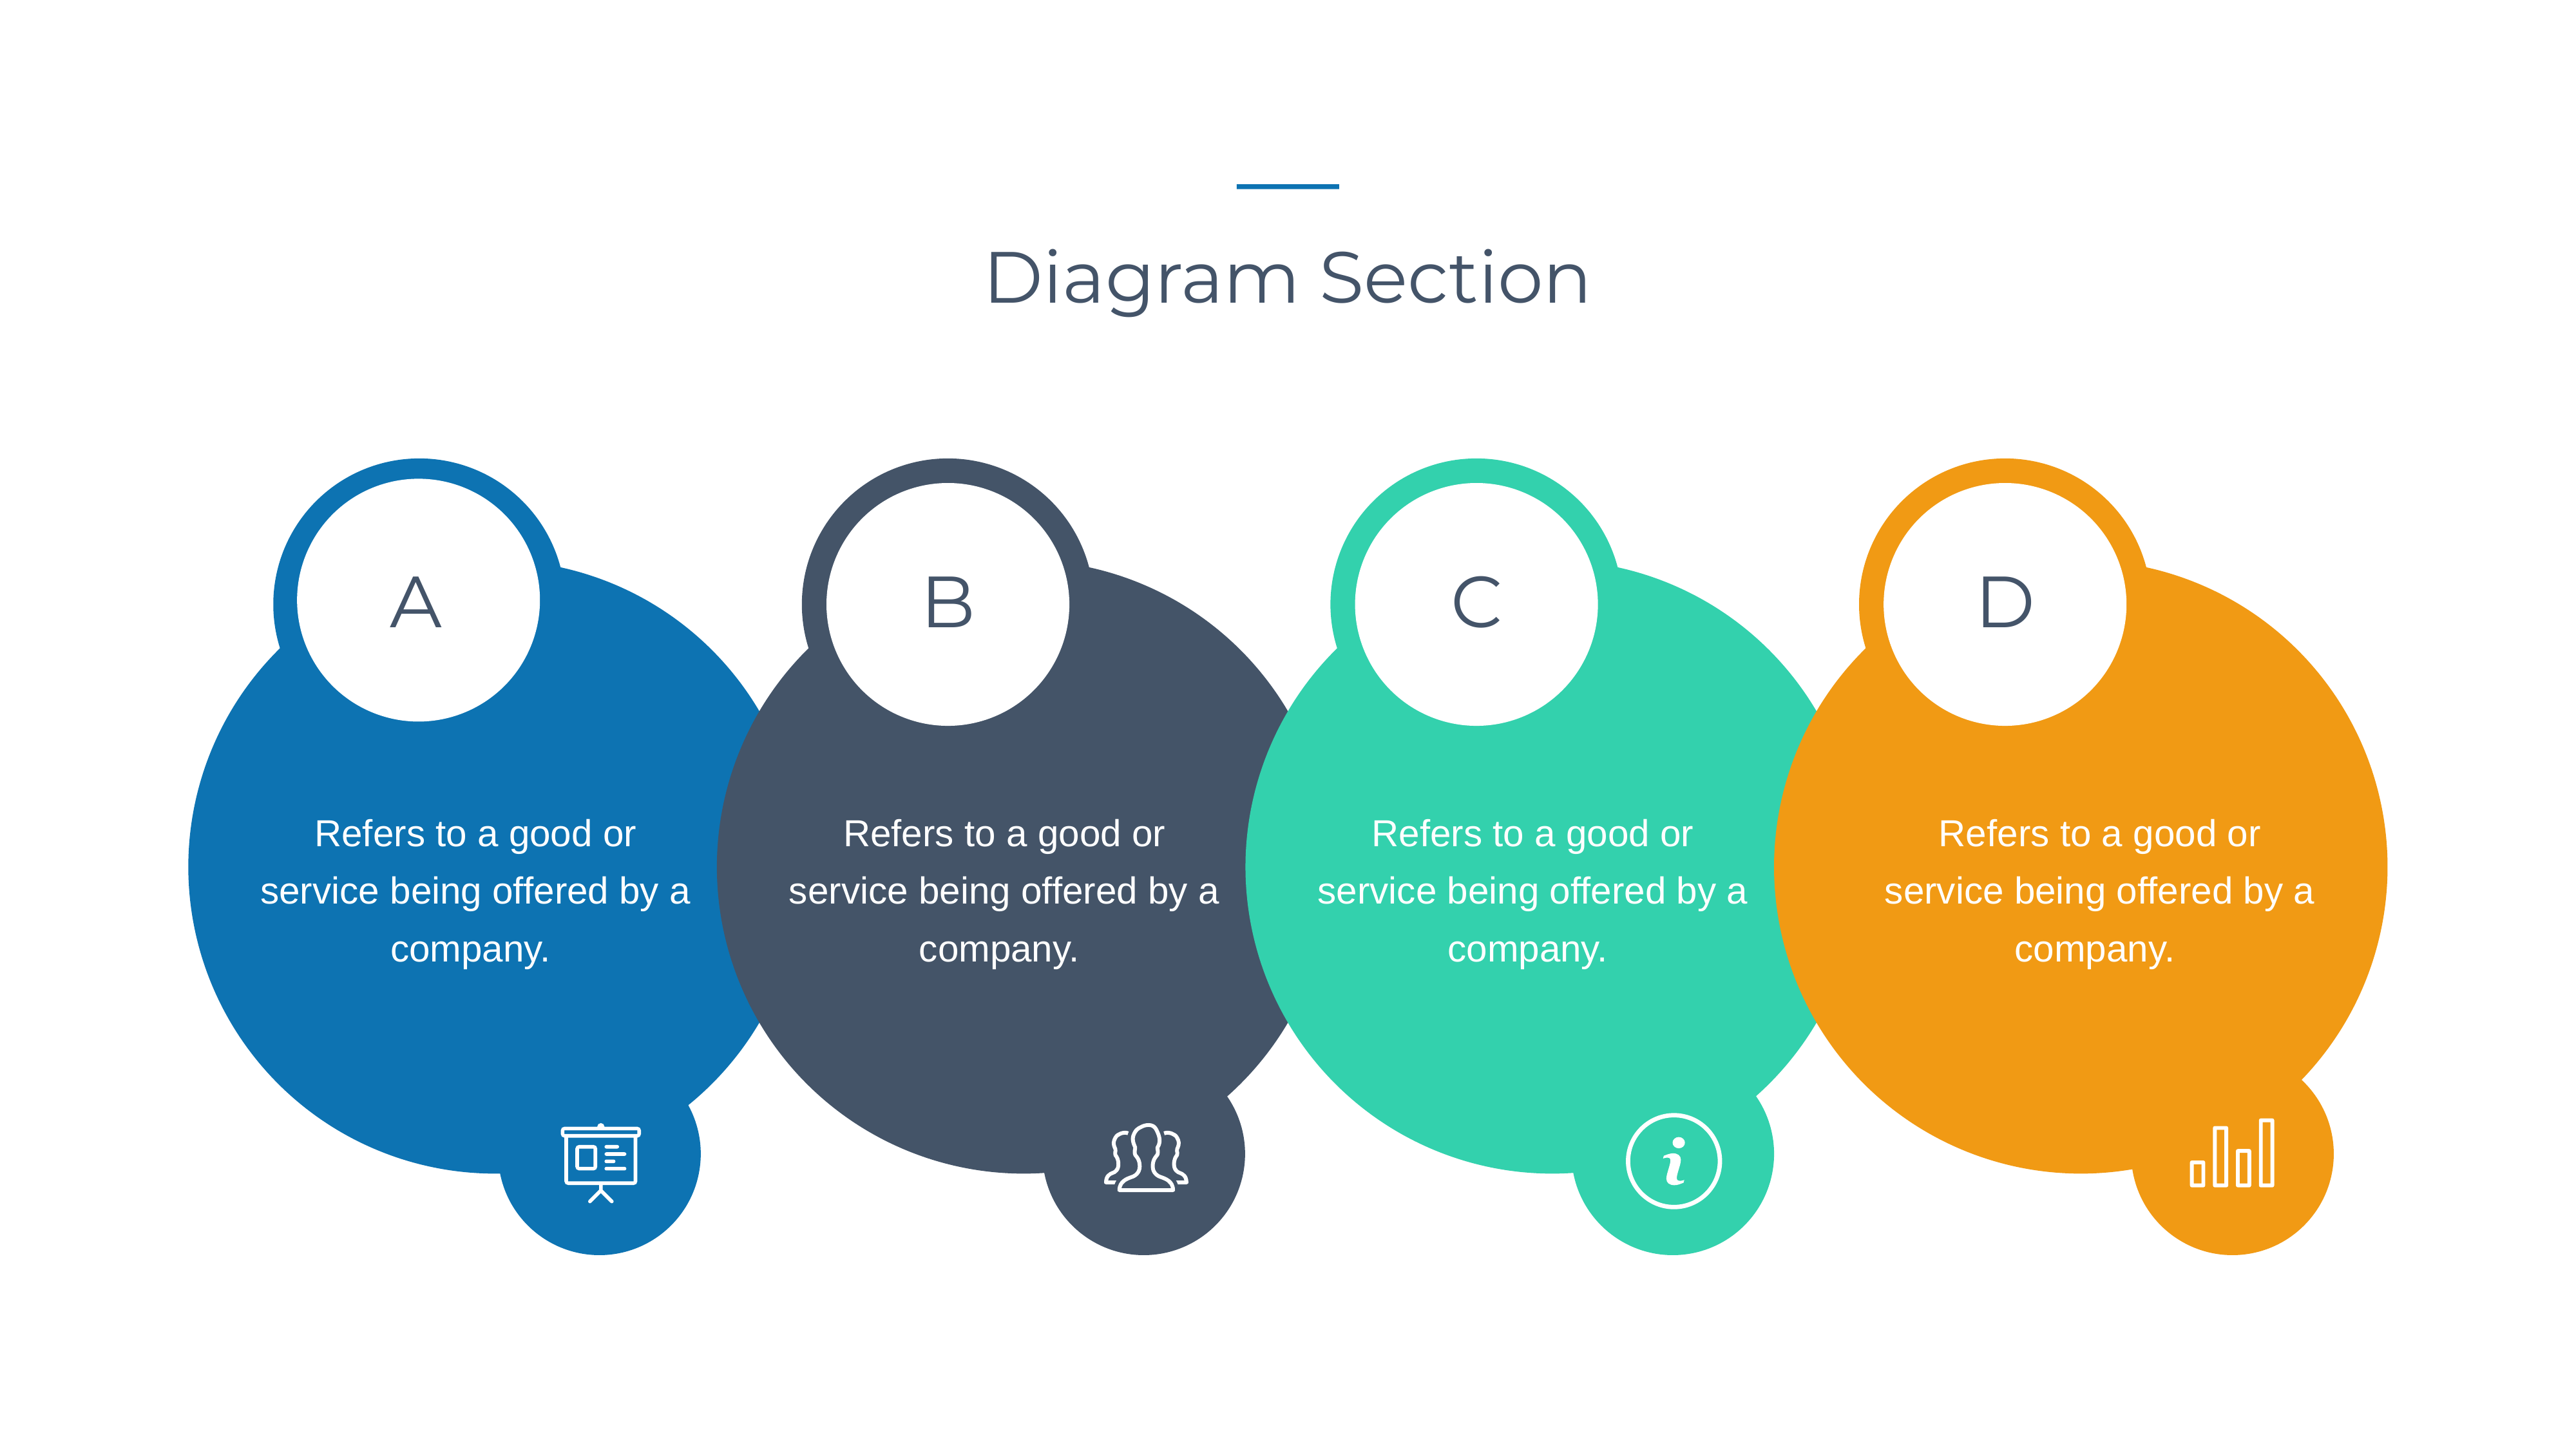

Diagram Section

A
B
C
D

Refers to a good or service being offered by a company.
Refers to a good or service being offered by a company.
Refers to a good or service being offered by a company.
Refers to a good or service being offered by a company.